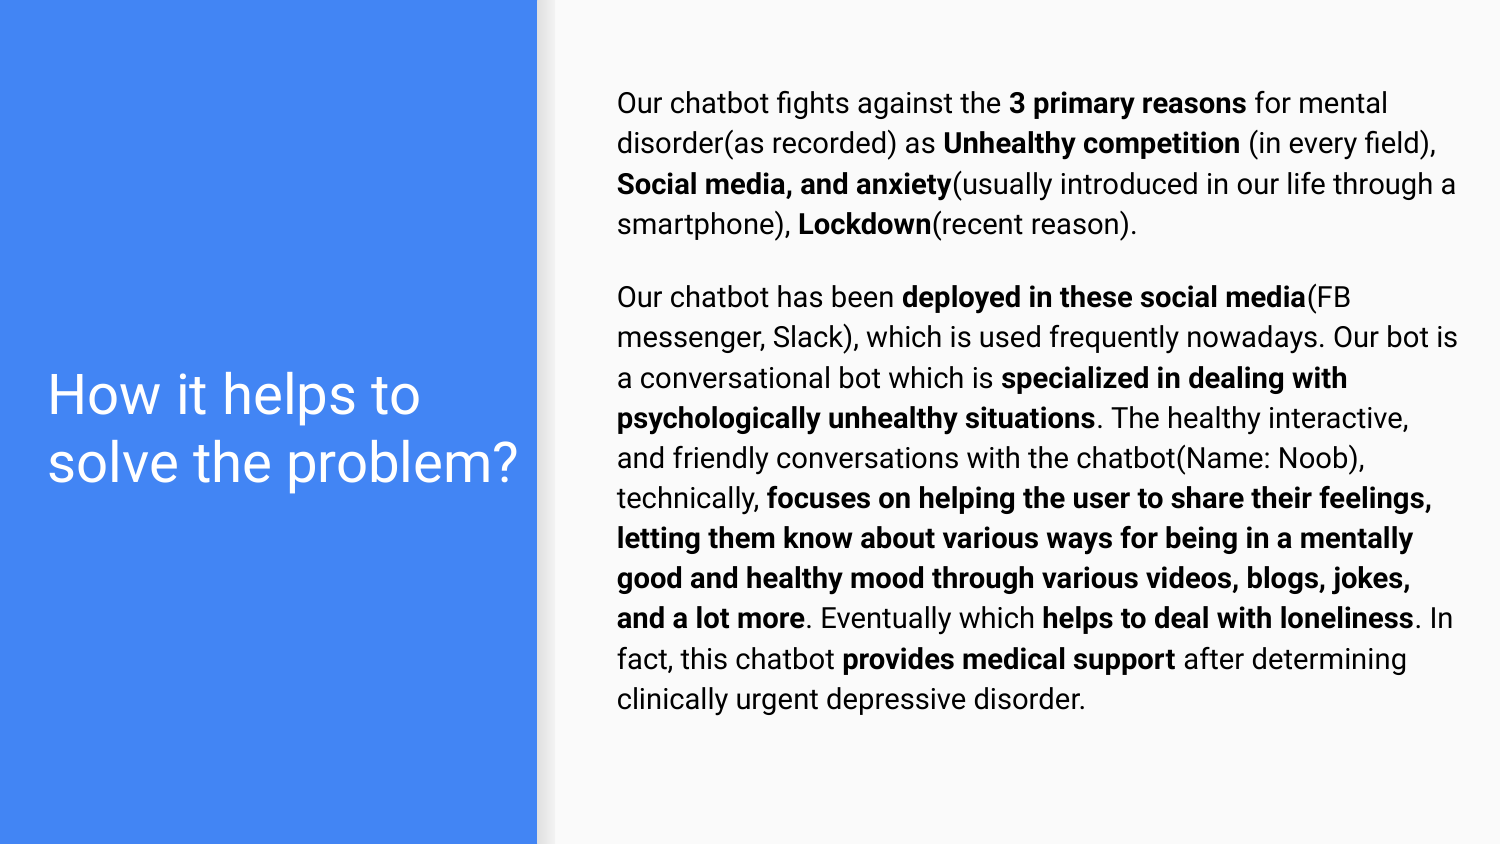

Our chatbot fights against the 3 primary reasons for mental disorder(as recorded) as Unhealthy competition (in every field), Social media, and anxiety(usually introduced in our life through a smartphone), Lockdown(recent reason).
Our chatbot has been deployed in these social media(FB messenger, Slack), which is used frequently nowadays. Our bot is a conversational bot which is specialized in dealing with psychologically unhealthy situations. The healthy interactive, and friendly conversations with the chatbot(Name: Noob), technically, focuses on helping the user to share their feelings, letting them know about various ways for being in a mentally good and healthy mood through various videos, blogs, jokes, and a lot more. Eventually which helps to deal with loneliness. In fact, this chatbot provides medical support after determining clinically urgent depressive disorder.

# How it helps to solve the problem?